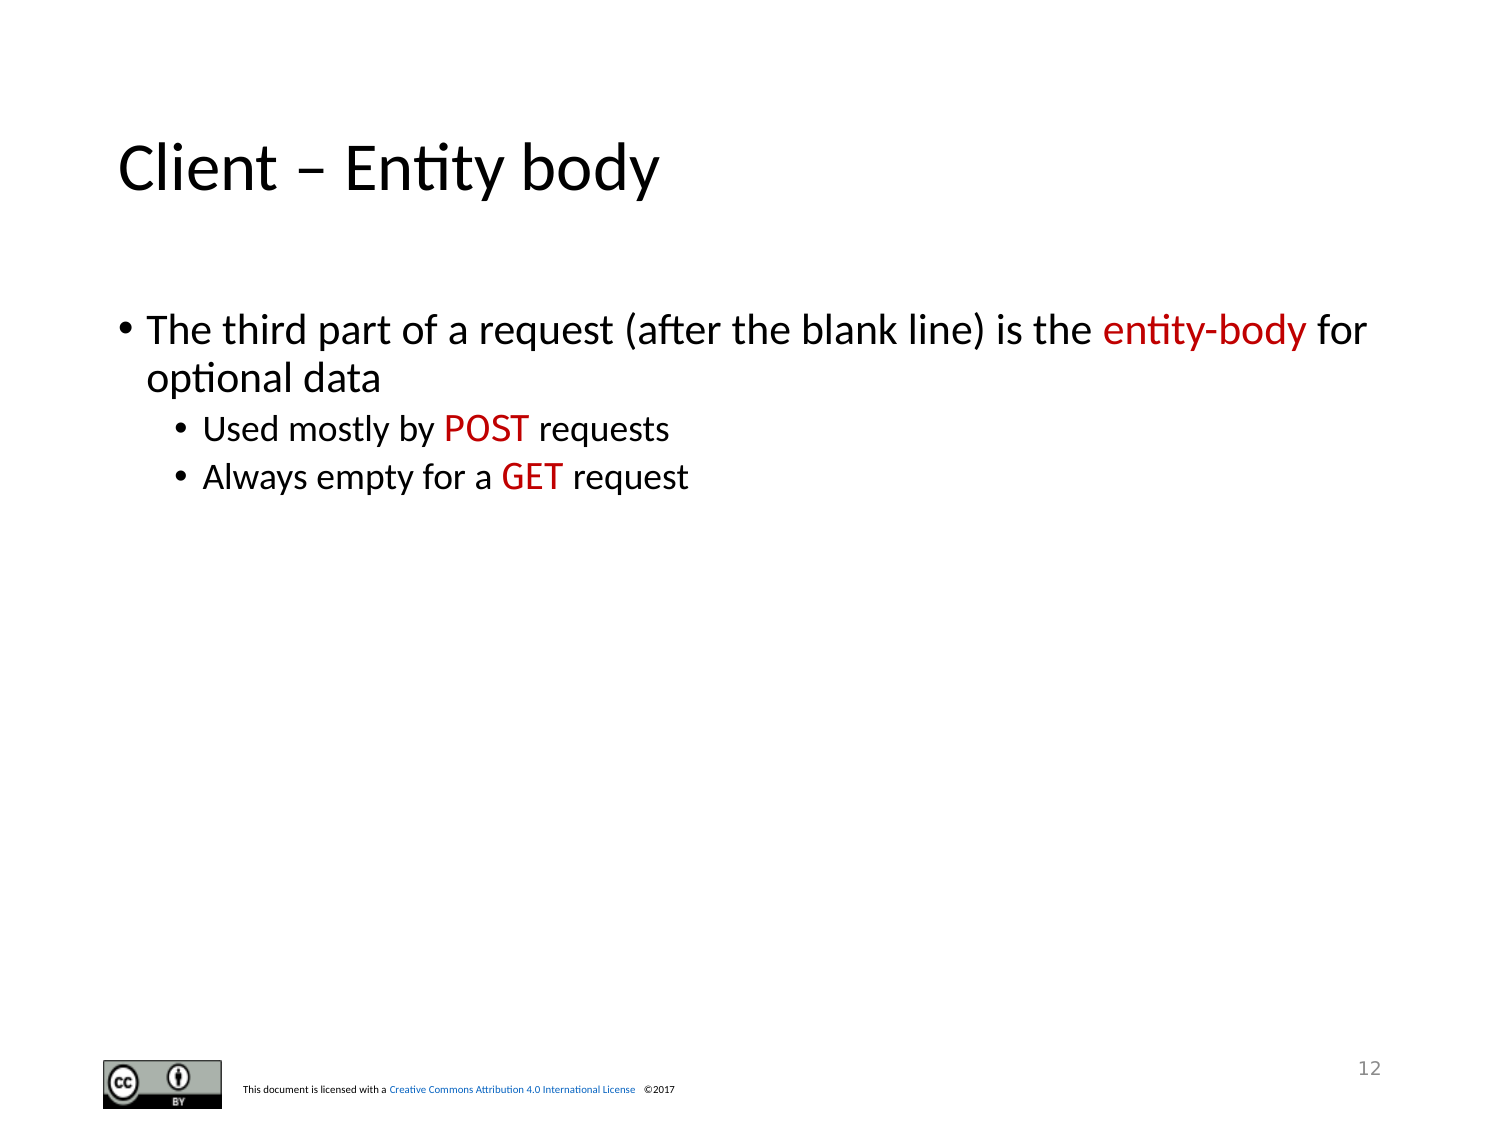

# Client – Entity body
The third part of a request (after the blank line) is the entity-body for optional data
Used mostly by POST requests
Always empty for a GET request
12